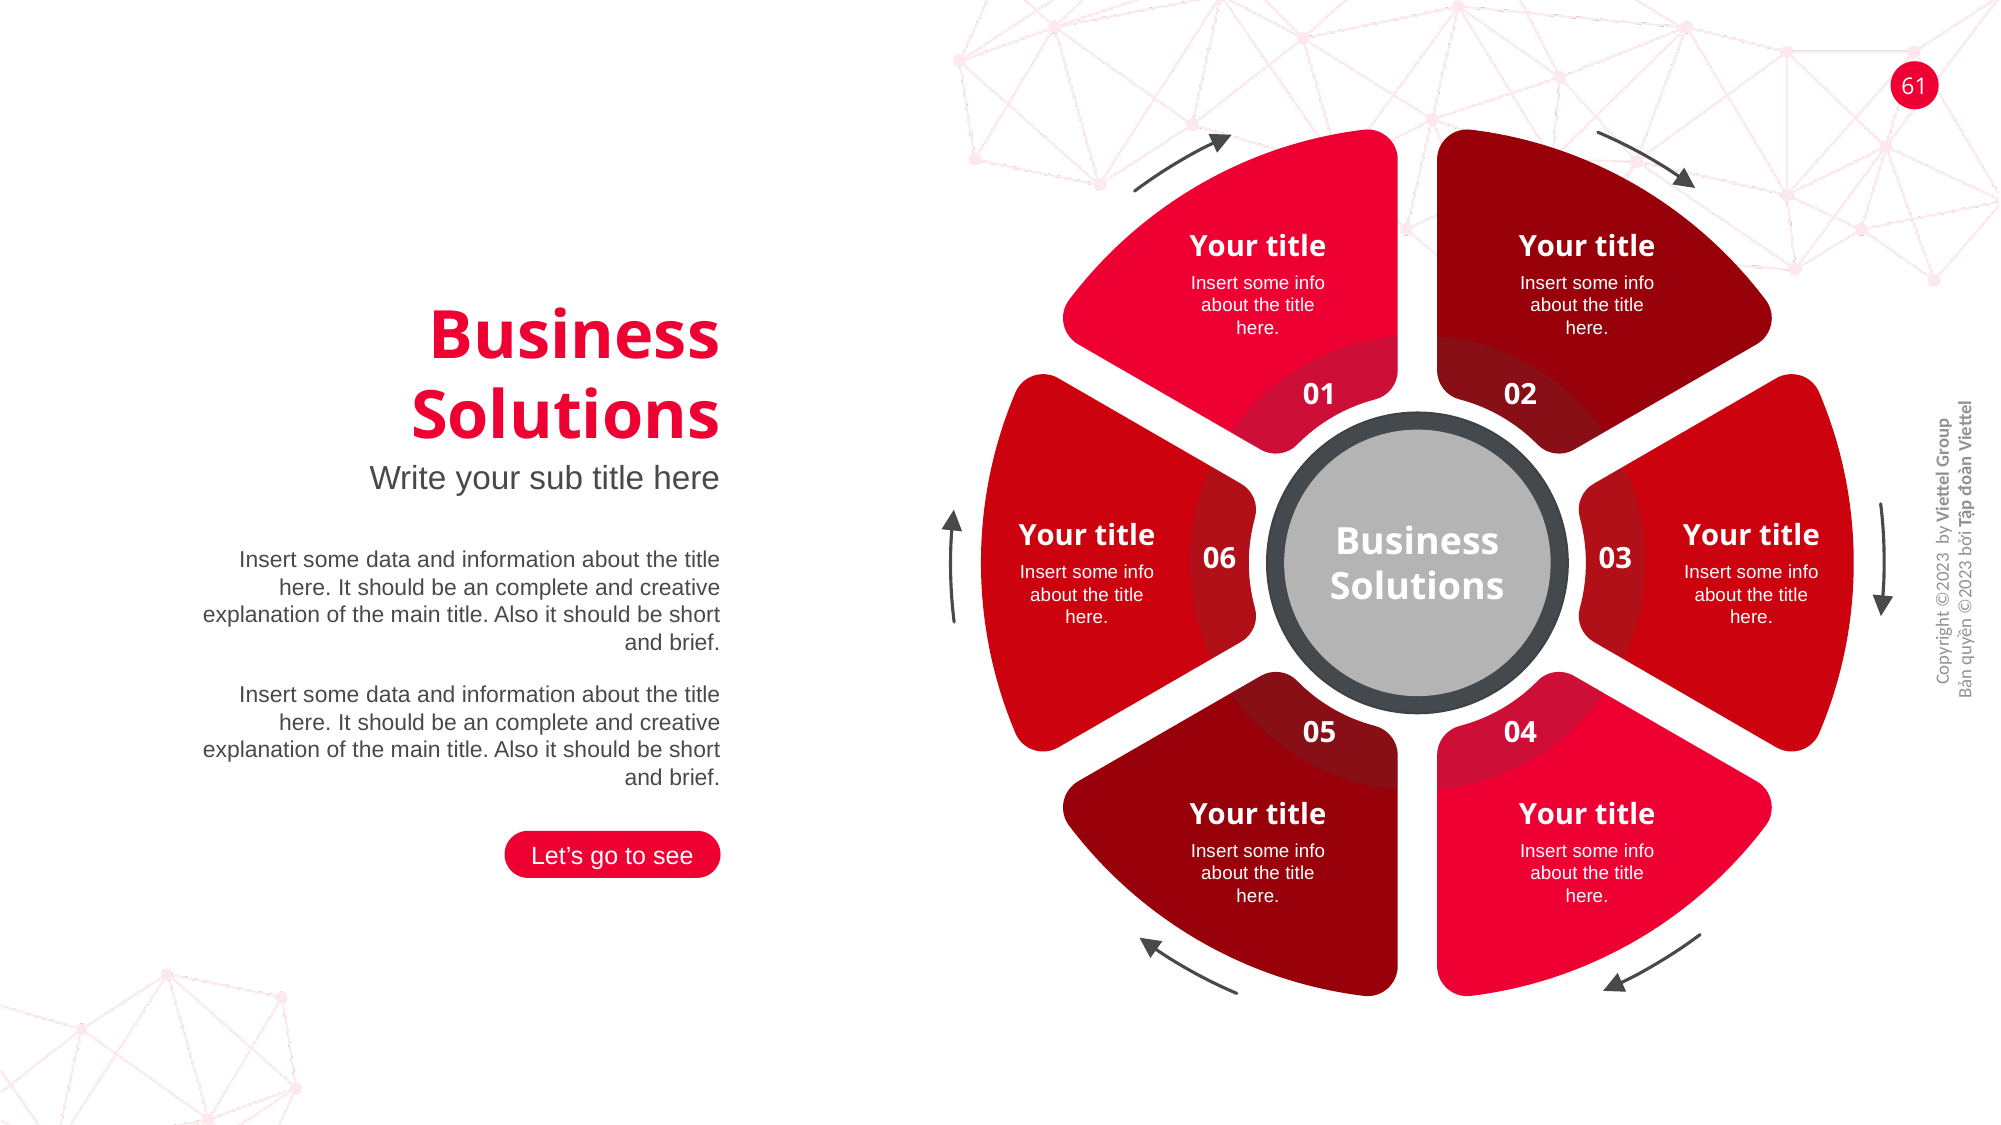

Your title
Your title
Insert some info about the title here.
Insert some info about the title here.
Business Solutions

01
02

Write your sub title here

Your title
Your title
Business
Solutions
06
03
Insert some data and information about the title here. It should be an complete and creative explanation of the main title. Also it should be short and brief.
Insert some data and information about the title here. It should be an complete and creative explanation of the main title. Also it should be short and brief.
Insert some info about the title here.
Insert some info about the title here.

05
04
Your title
Your title

Insert some info about the title here.
Insert some info about the title here.
Let’s go to see